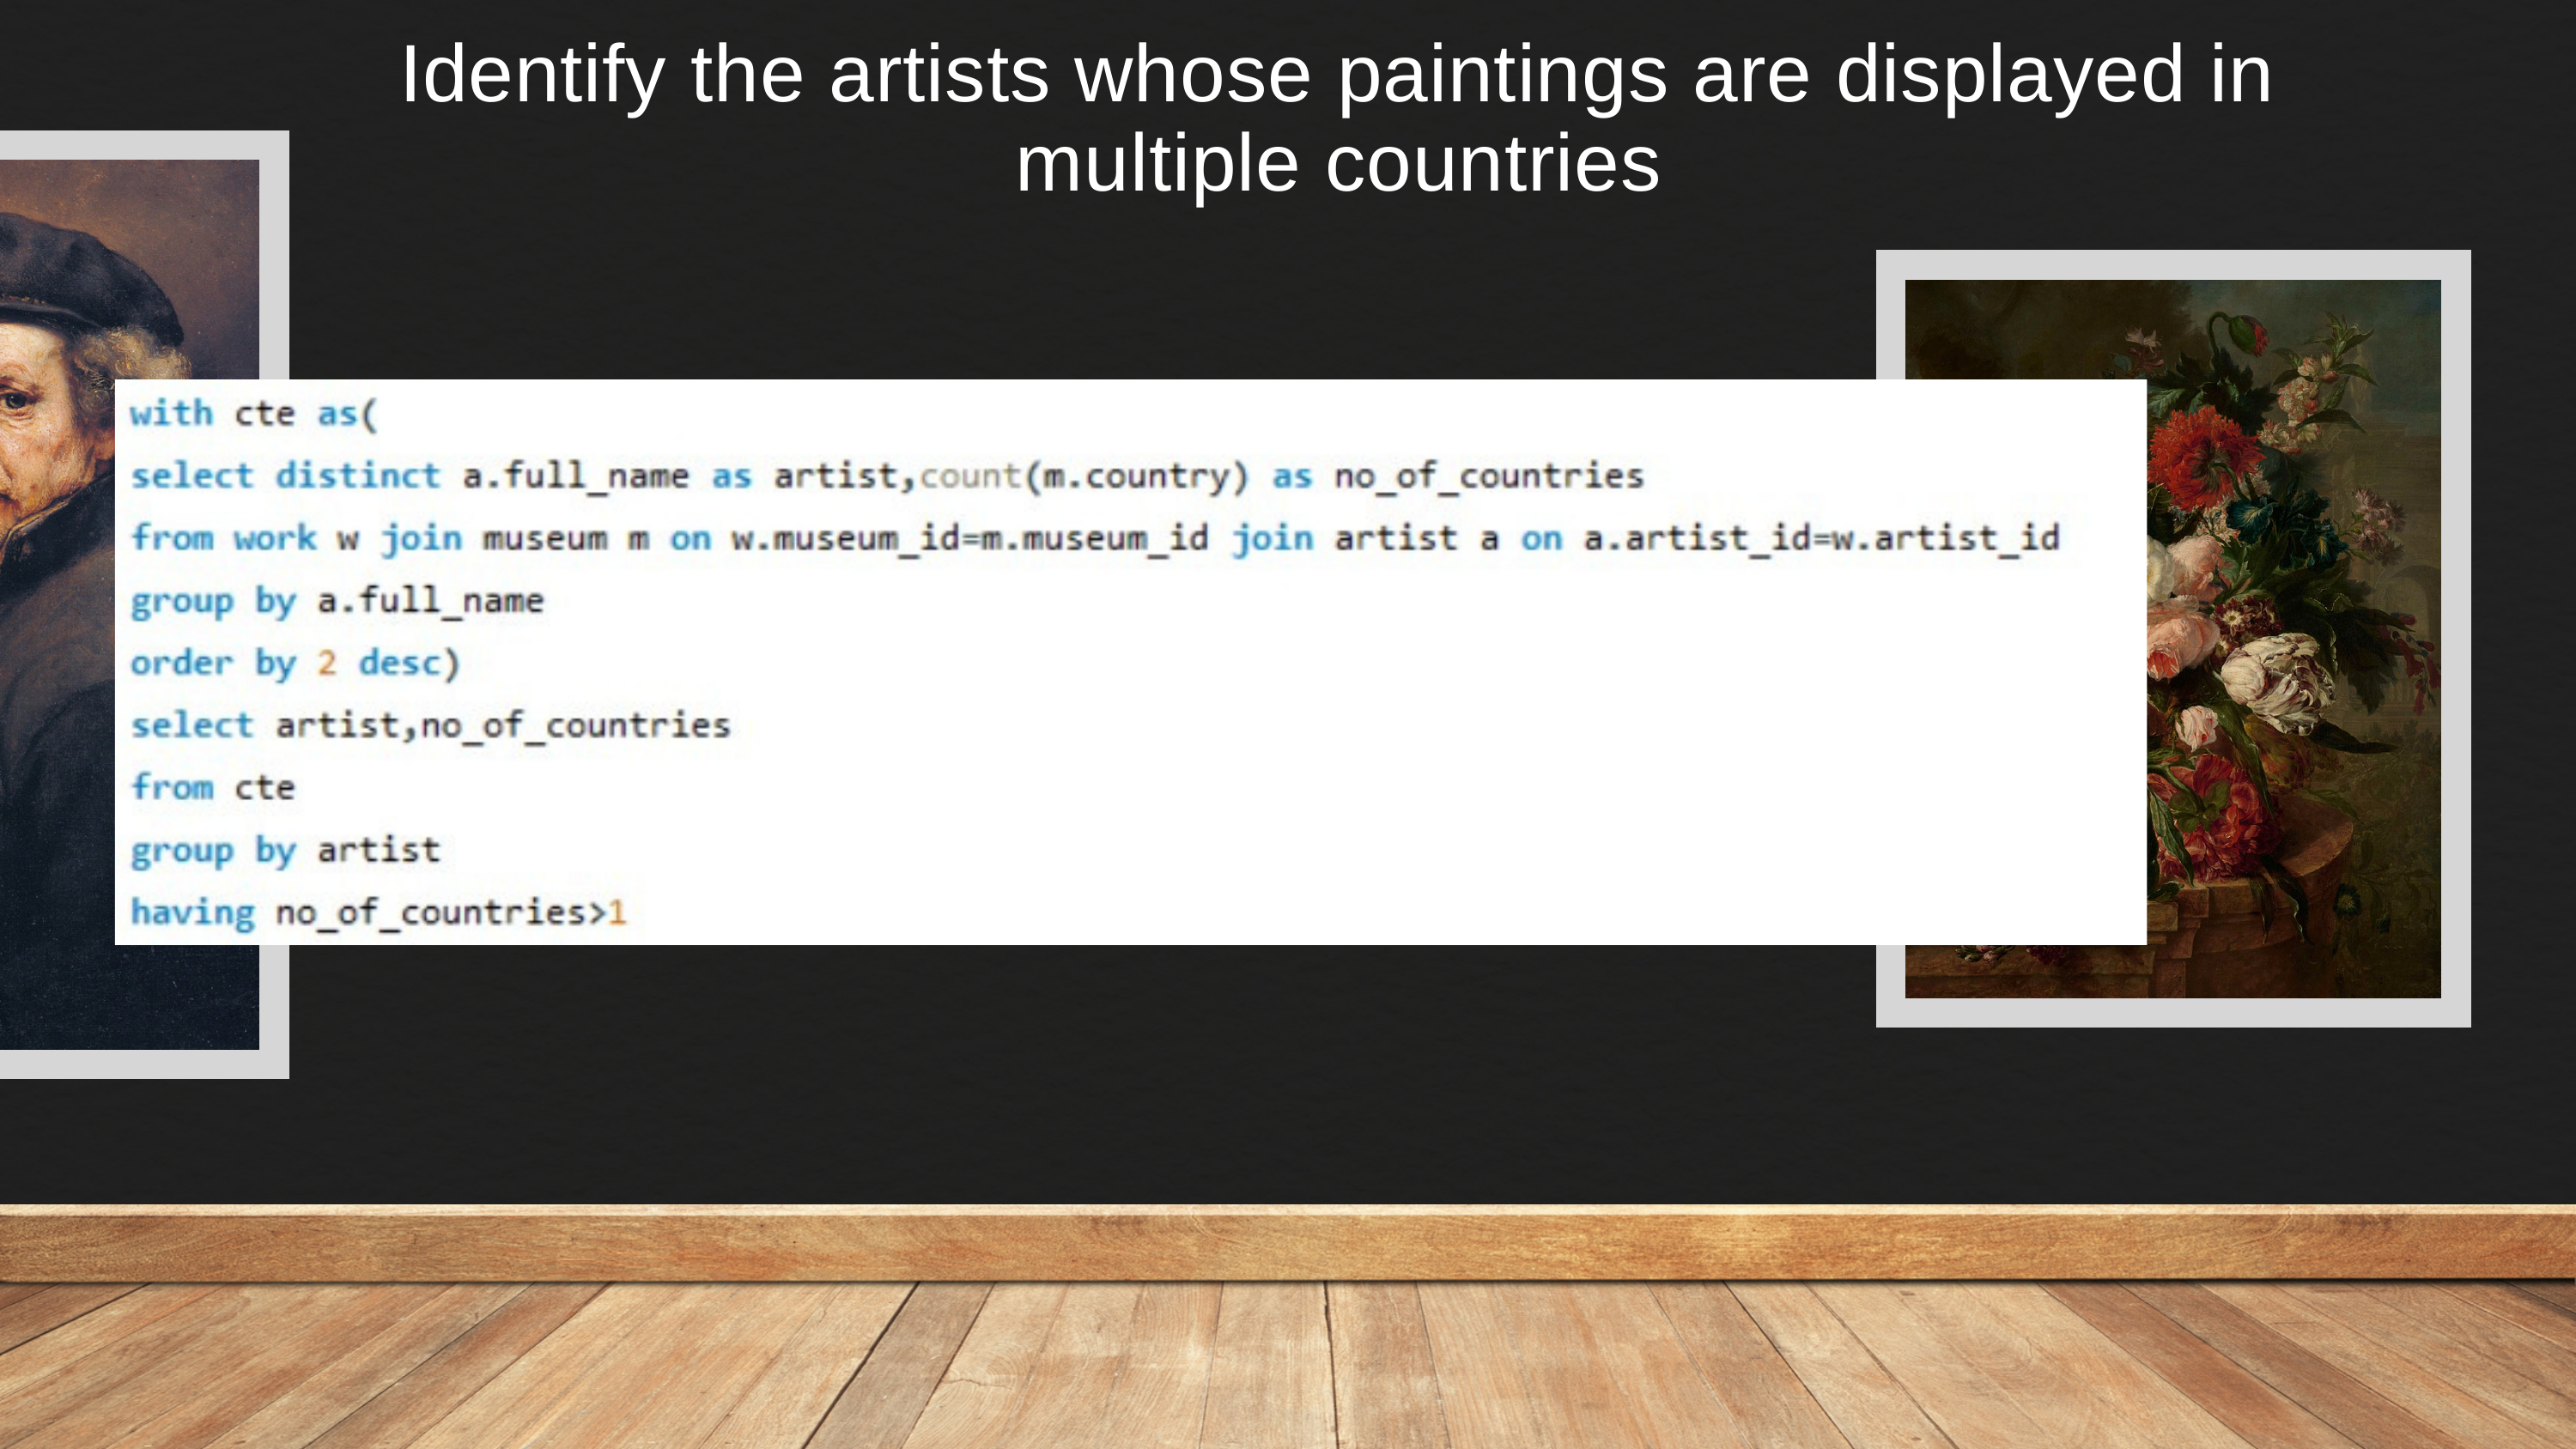

Identify the artists whose paintings are displayed in multiple countries